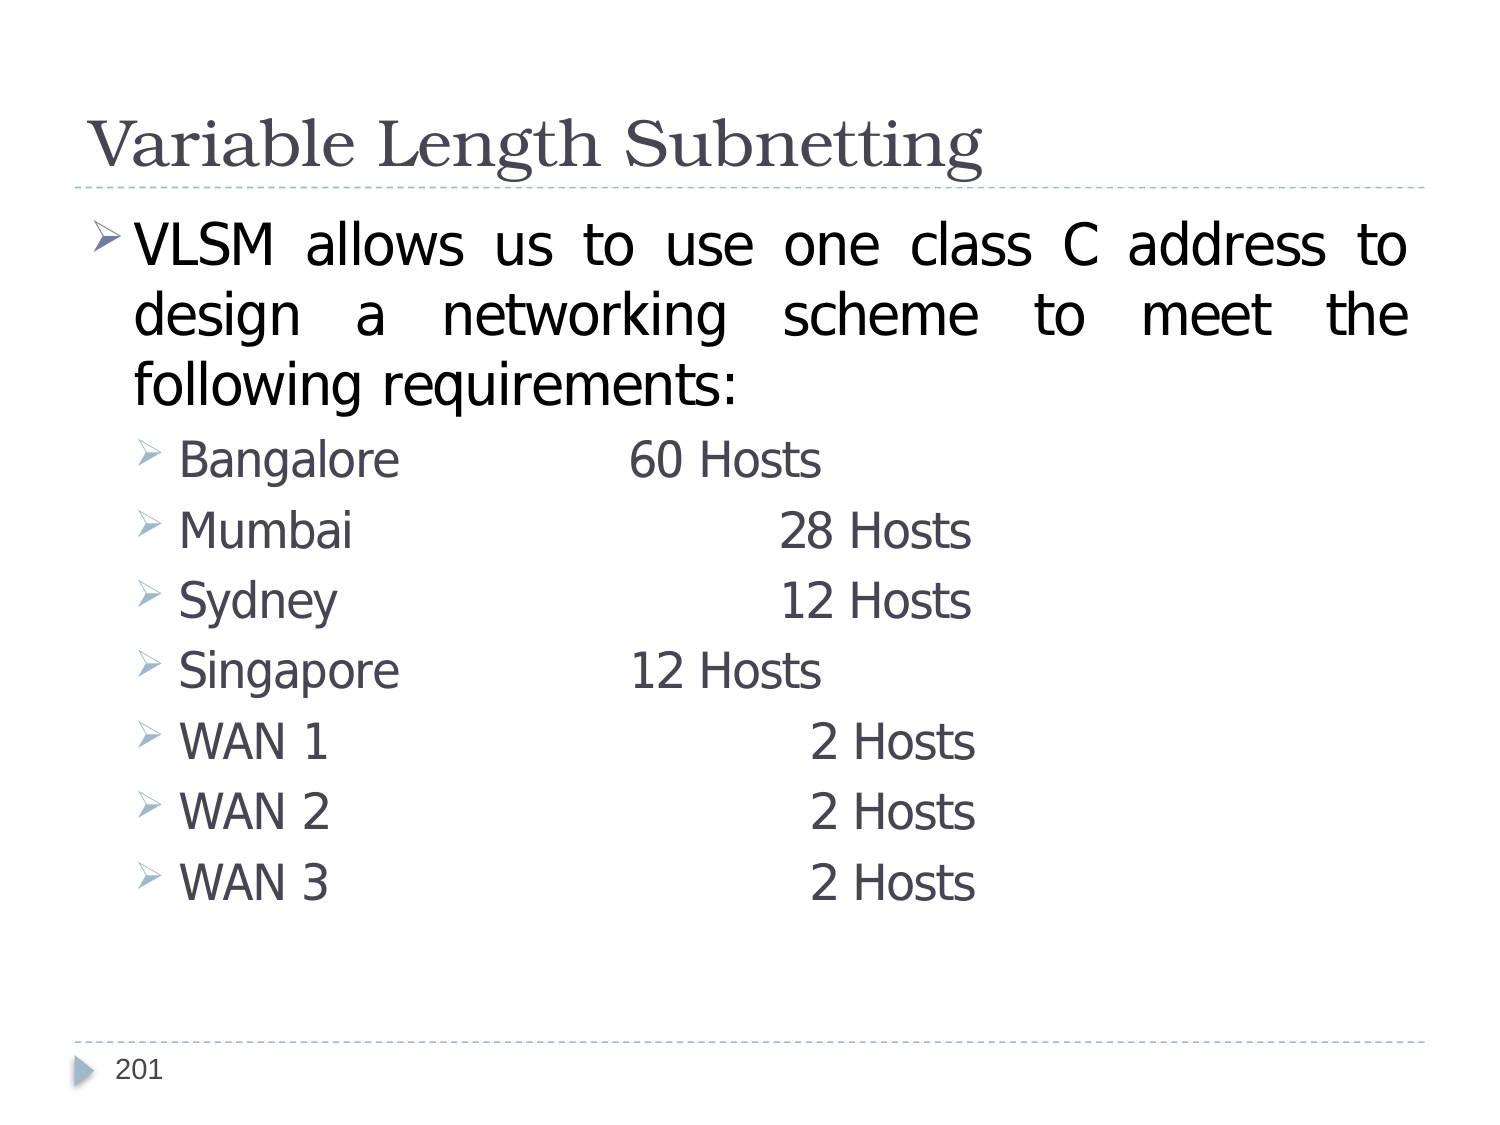

# Variable Length Subnetting
VLSM allows us to use one class C address to design a networking scheme to meet the following requirements:
Bangalore		60 Hosts
Mumbai		 	28 Hosts
Sydney			12 Hosts
Singapore		12 Hosts
WAN 1 			  2 Hosts
WAN 2			  2 Hosts
WAN 3			  2 Hosts
201